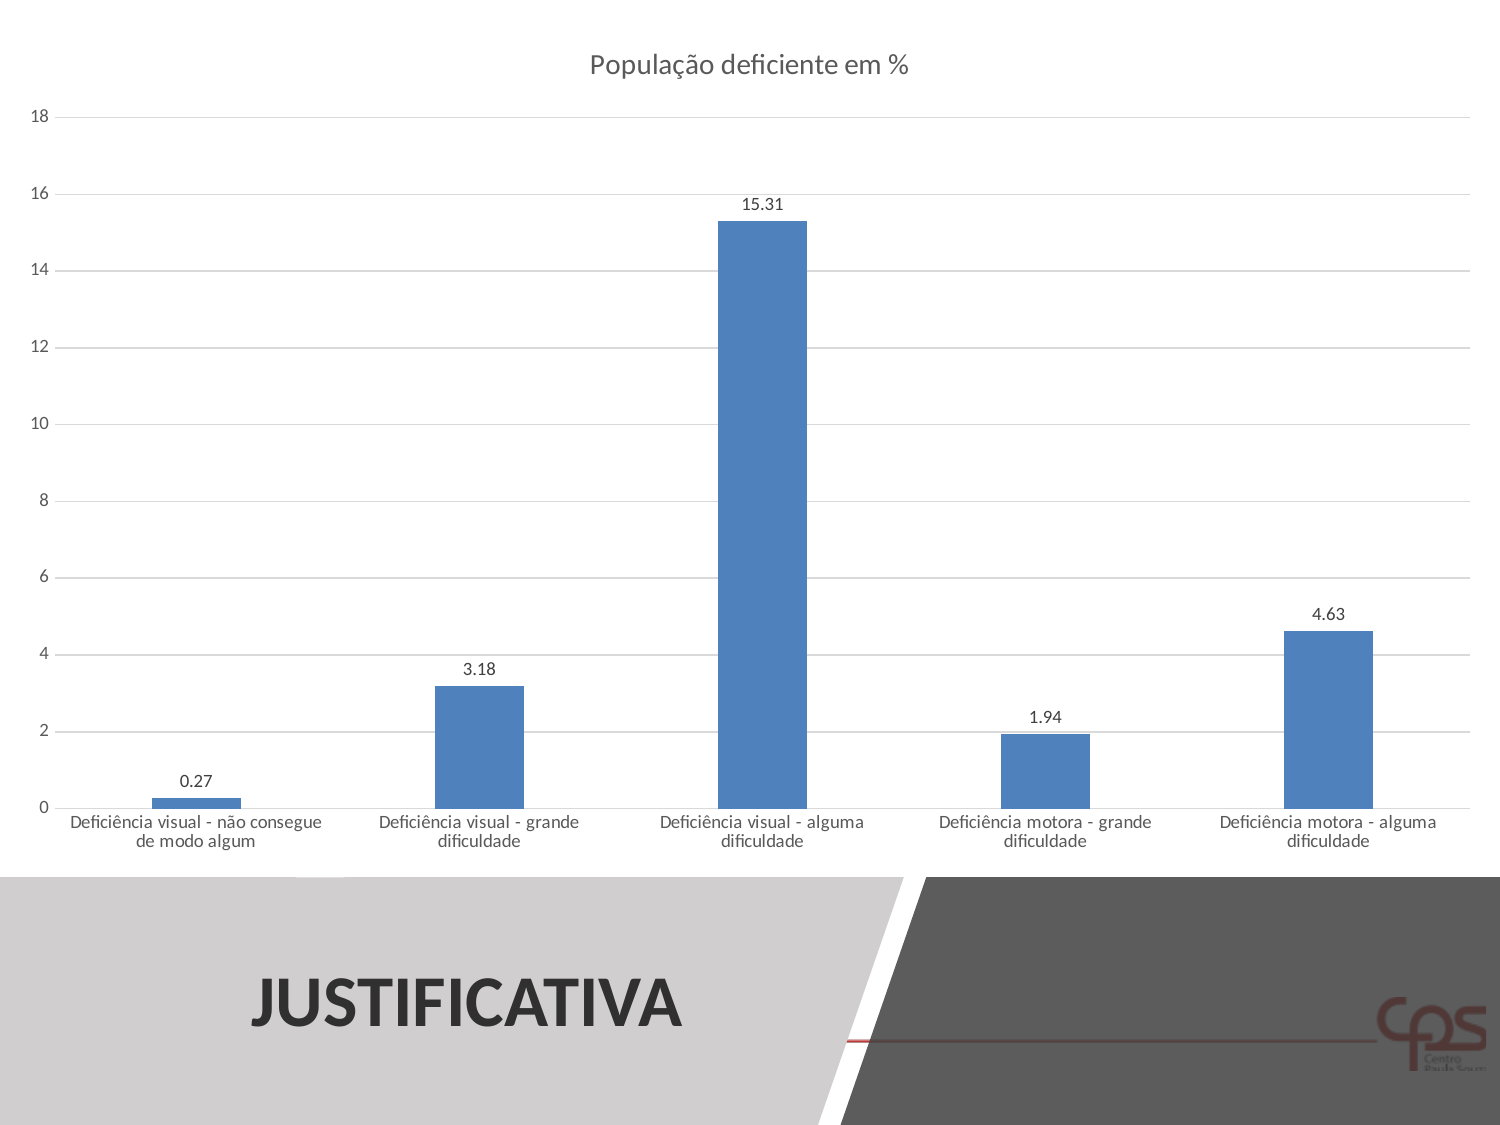

### Chart: População deficiente em %

| Category |  |
|---|---|
| Deficiência visual - não consegue de modo algum | 0.27 |
| Deficiência visual - grande dificuldade | 3.18 |
| Deficiência visual - alguma dificuldade | 15.31 |
| Deficiência motora - grande dificuldade | 1.94 |
| Deficiência motora - alguma dificuldade | 4.63 |

# JUSTIFICATIVA